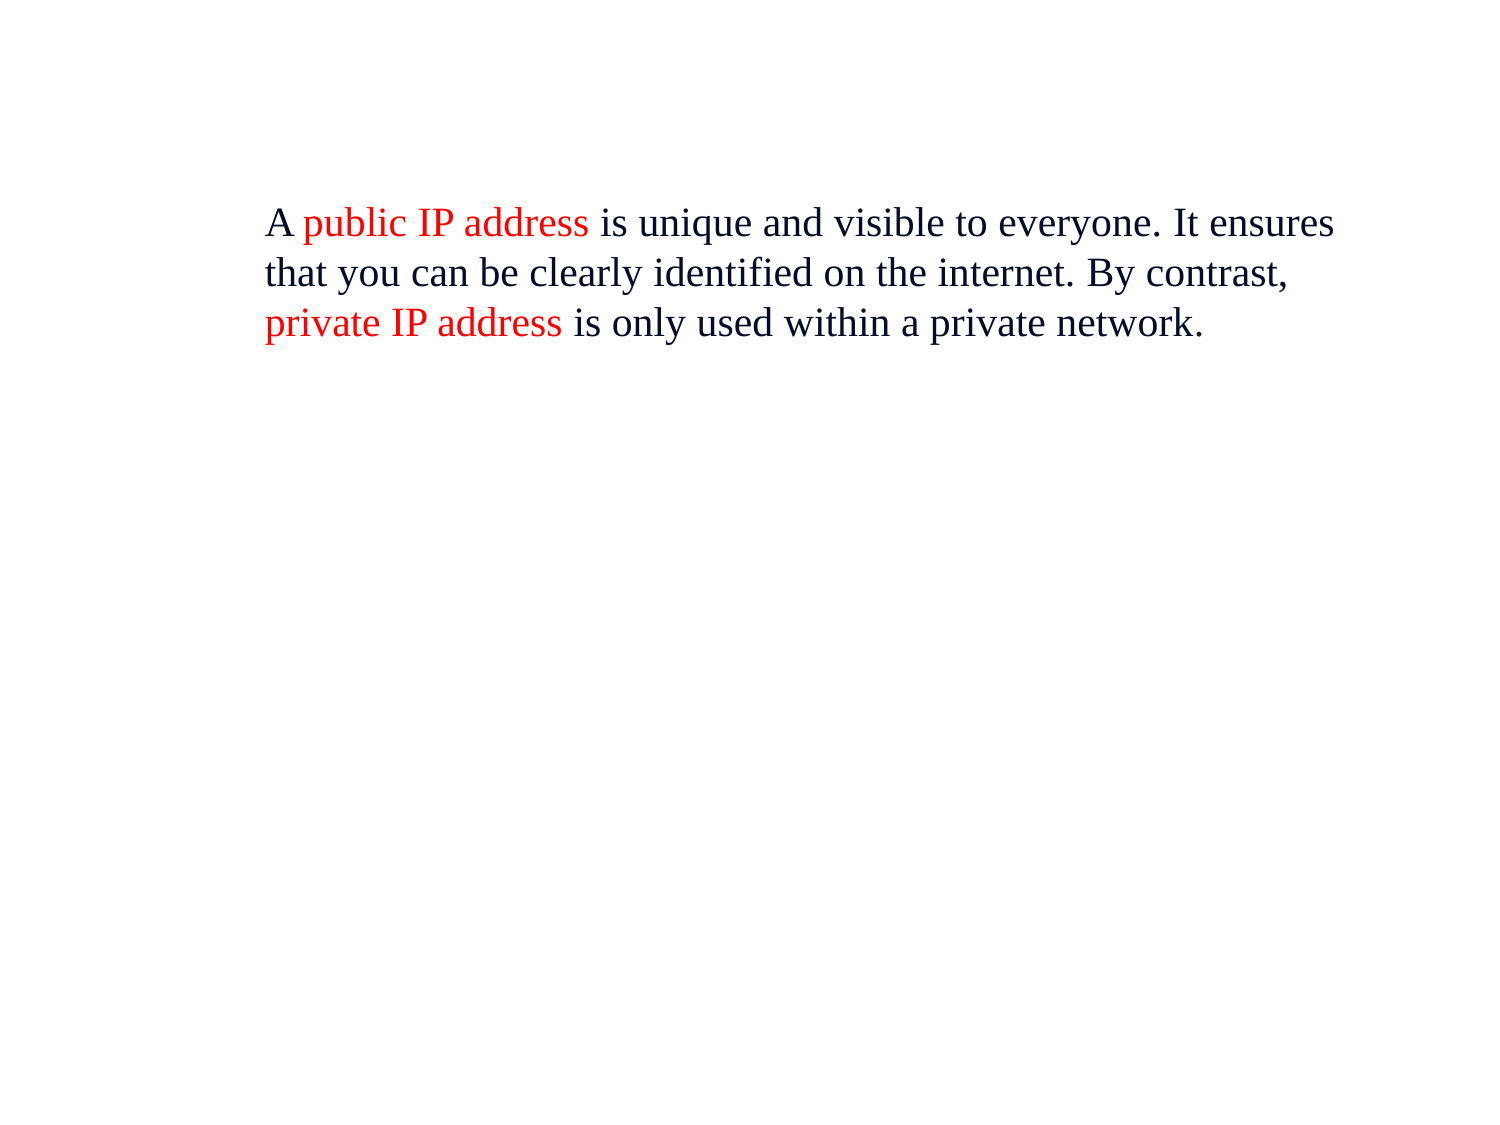

A public IP address is unique and visible to everyone. It ensures that you can be clearly identified on the internet. By contrast,
private IP address is only used within a private network.